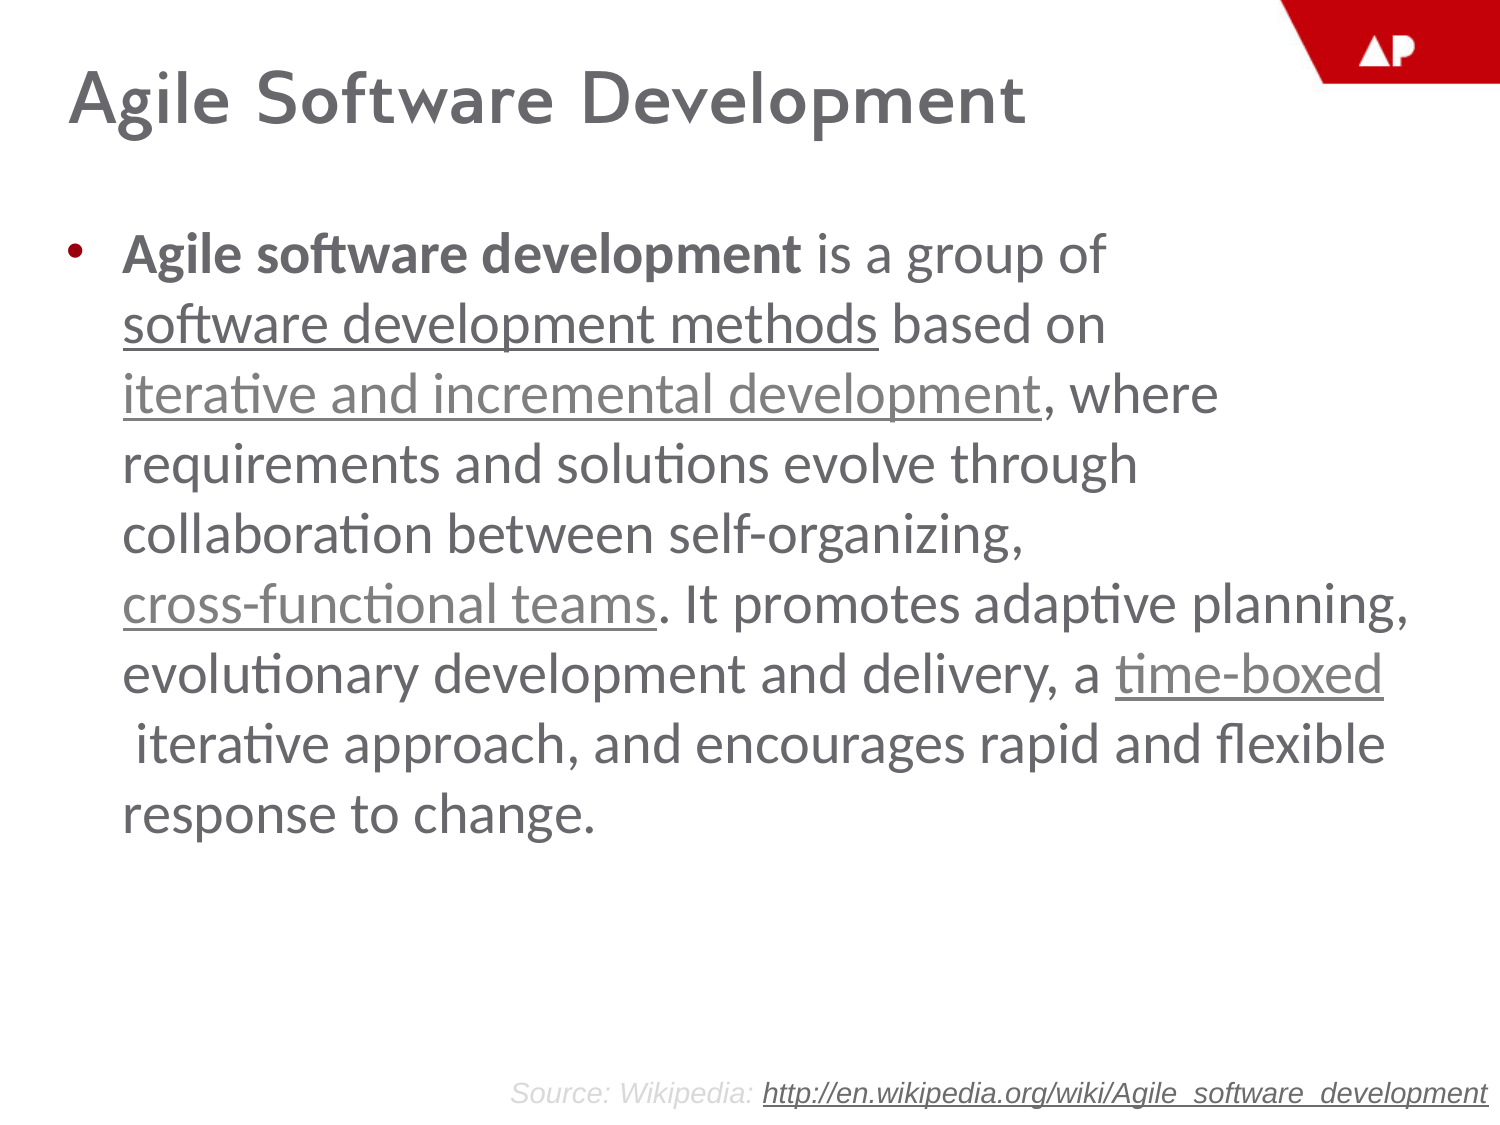

# Agile Software Development
Agile software development is a group of software development methods based on iterative and incremental development, where requirements and solutions evolve through collaboration between self-organizing, cross-functional teams. It promotes adaptive planning, evolutionary development and delivery, a time-boxed iterative approach, and encourages rapid and flexible response to change.

Source: Wikipedia: http://en.wikipedia.org/wiki/Agile_software_development